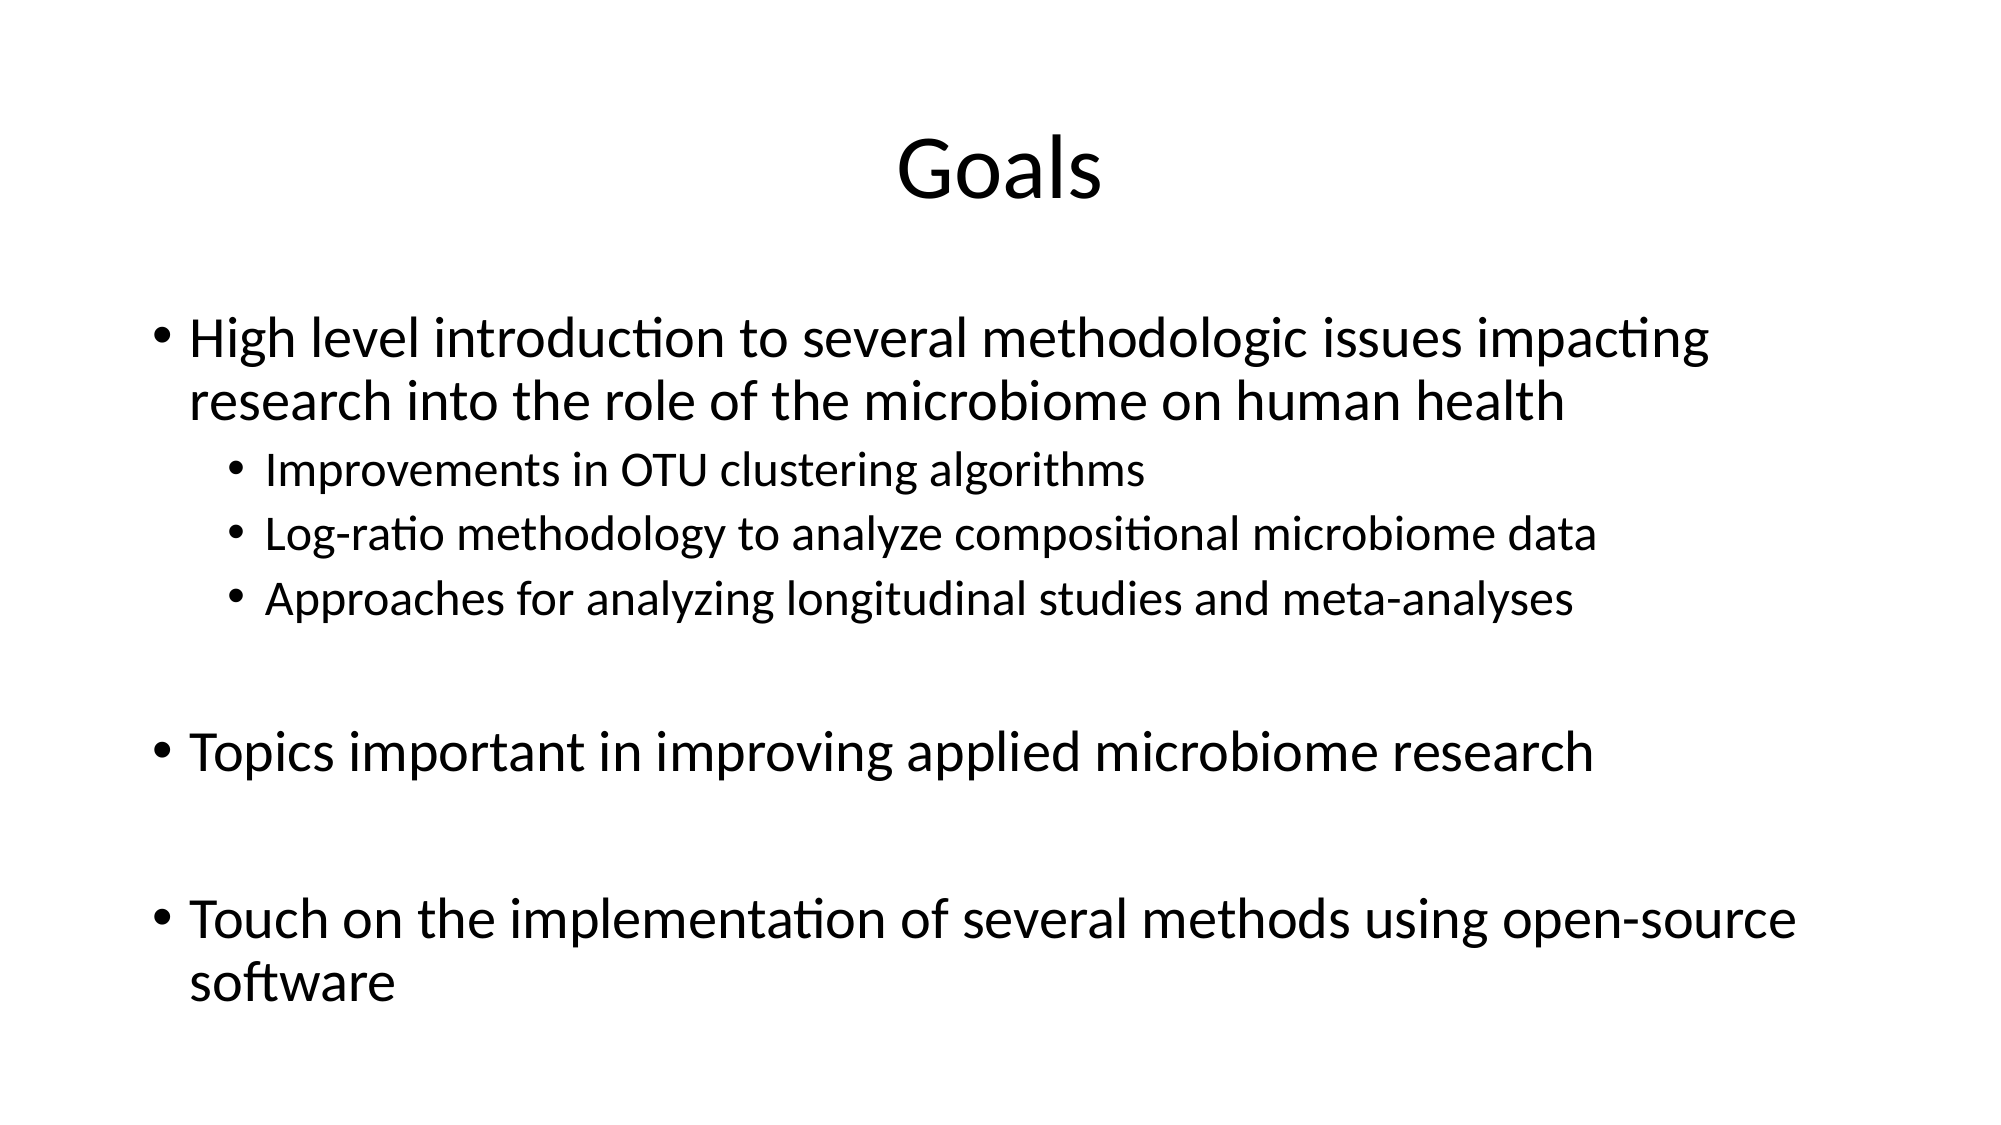

# Goals
High level introduction to several methodologic issues impacting research into the role of the microbiome on human health
Improvements in OTU clustering algorithms
Log-ratio methodology to analyze compositional microbiome data
Approaches for analyzing longitudinal studies and meta-analyses

Topics important in improving applied microbiome research

Touch on the implementation of several methods using open-source software